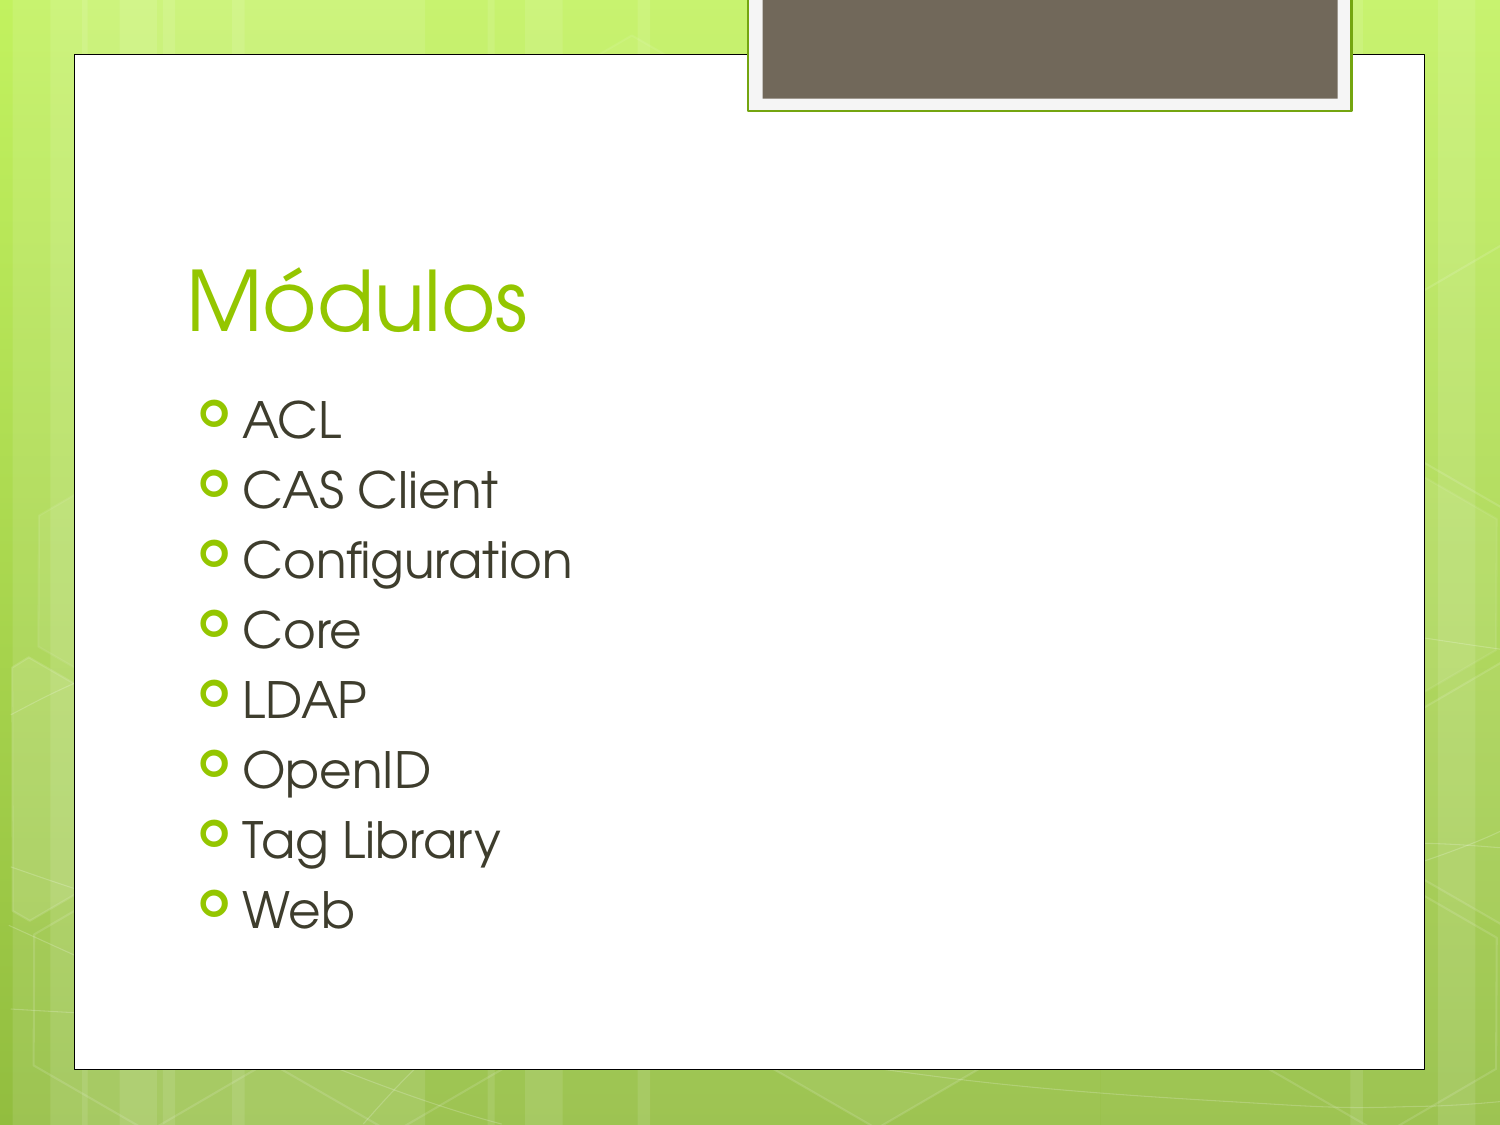

# Módulos
ACL
CAS Client
Configuration
Core
LDAP
OpenID
Tag Library
Web